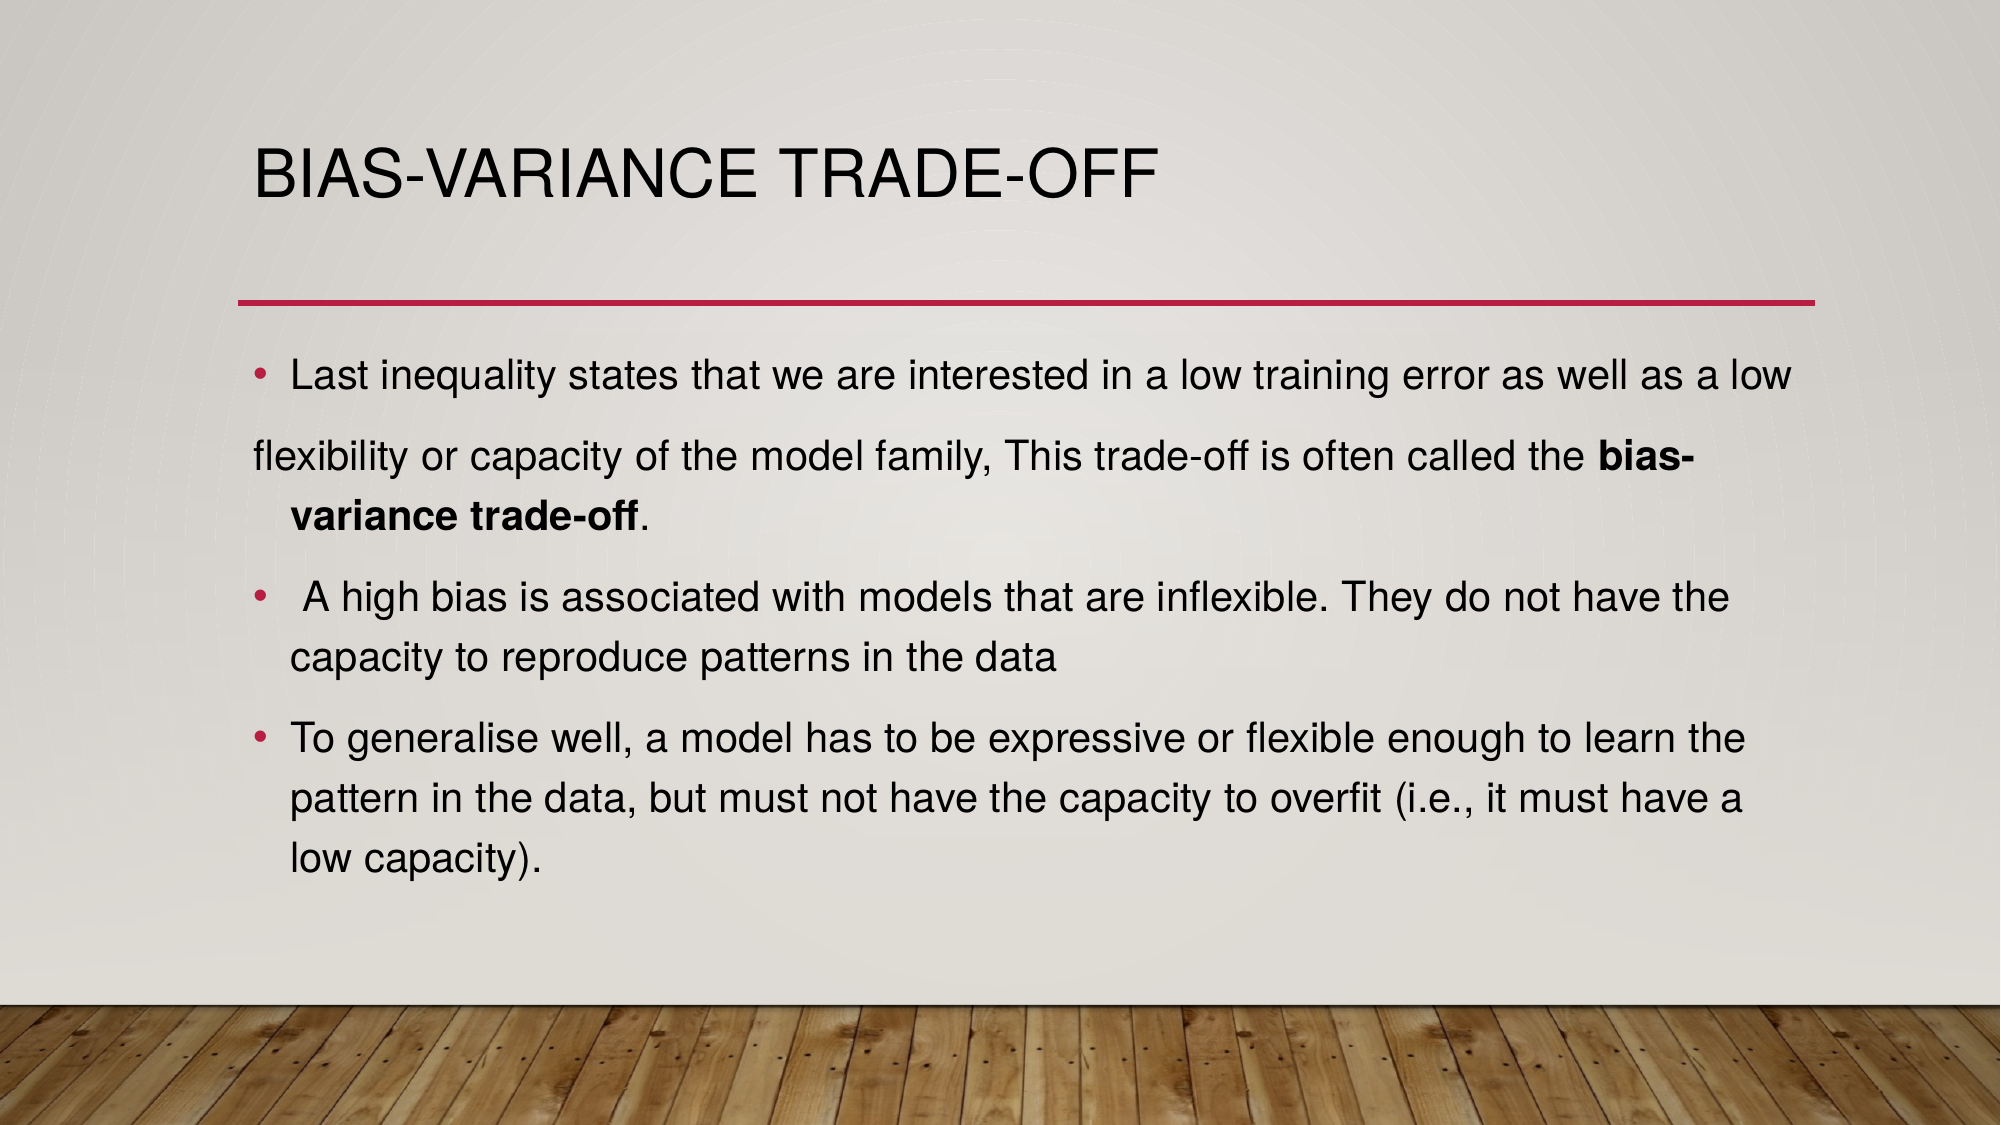

# bias-variance trade-off
Last inequality states that we are interested in a low training error as well as a low
flexibility or capacity of the model family, This trade-off is often called the bias-variance trade-off.
 A high bias is associated with models that are inflexible. They do not have the capacity to reproduce patterns in the data
To generalise well, a model has to be expressive or flexible enough to learn the pattern in the data, but must not have the capacity to overfit (i.e., it must have a low capacity).